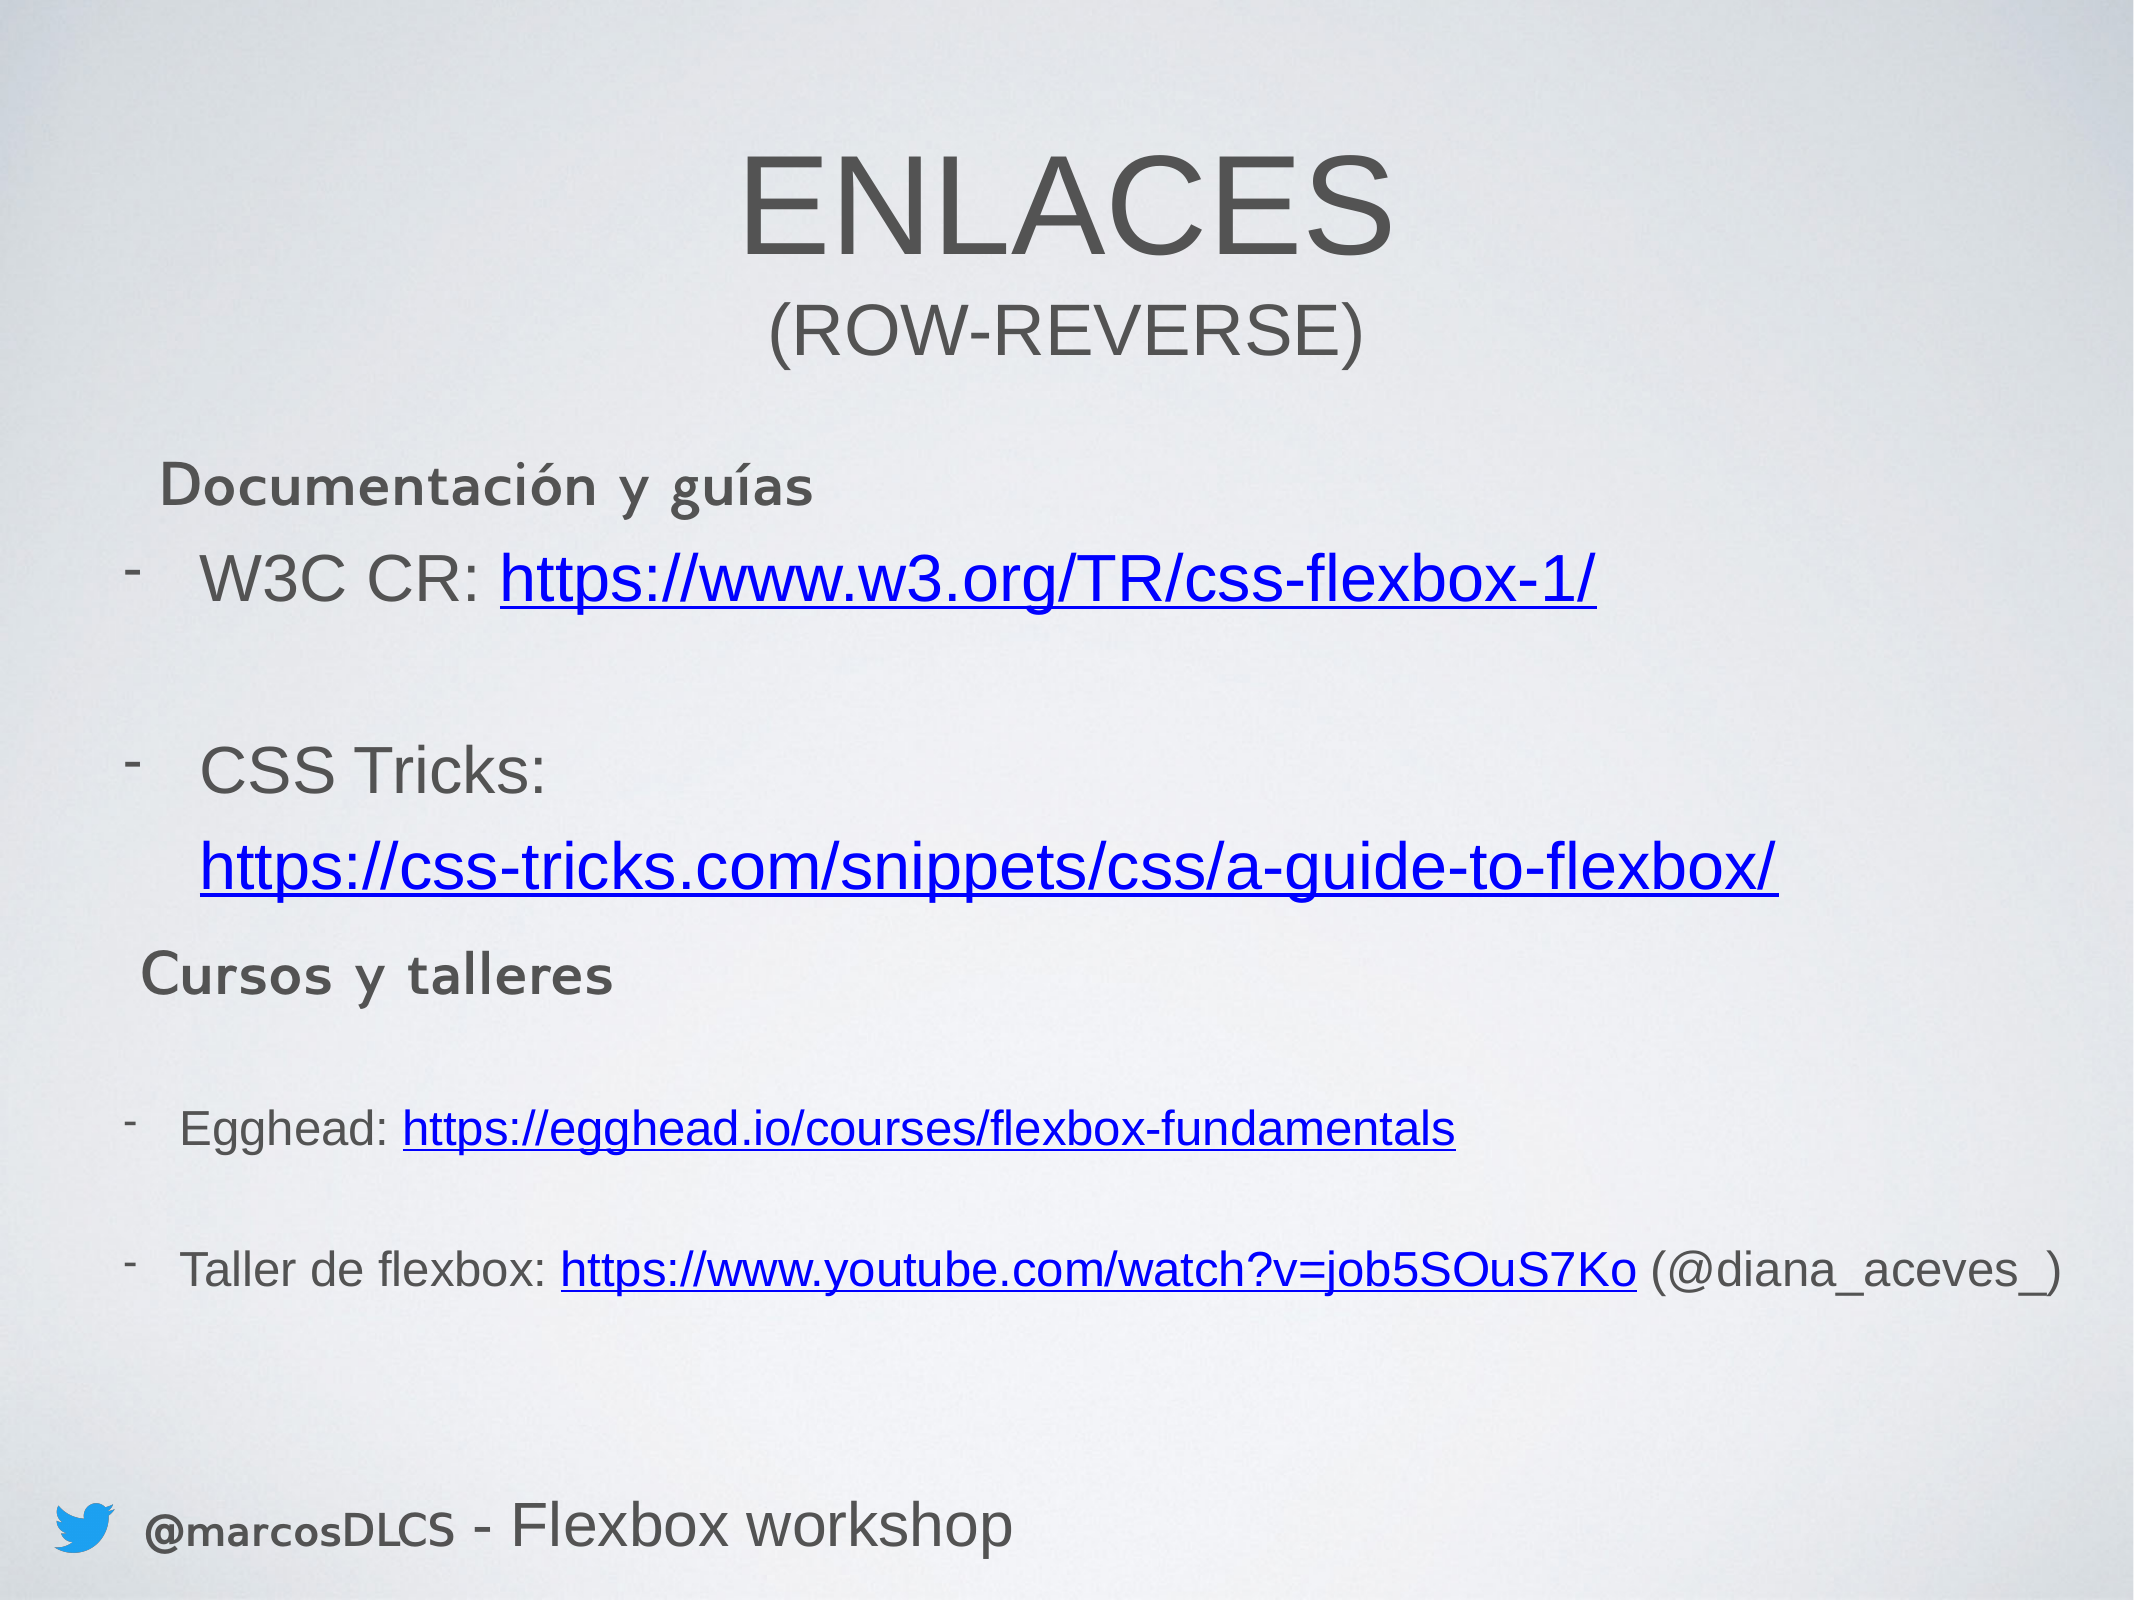

# Enlaces
(row-reverse)
Documentación y guías
W3C CR: https://www.w3.org/TR/css-flexbox-1/
CSS Tricks: https://css-tricks.com/snippets/css/a-guide-to-flexbox/
Cursos y talleres
Egghead: https://egghead.io/courses/flexbox-fundamentals
Taller de flexbox: https://www.youtube.com/watch?v=job5SOuS7Ko (@diana_aceves_)